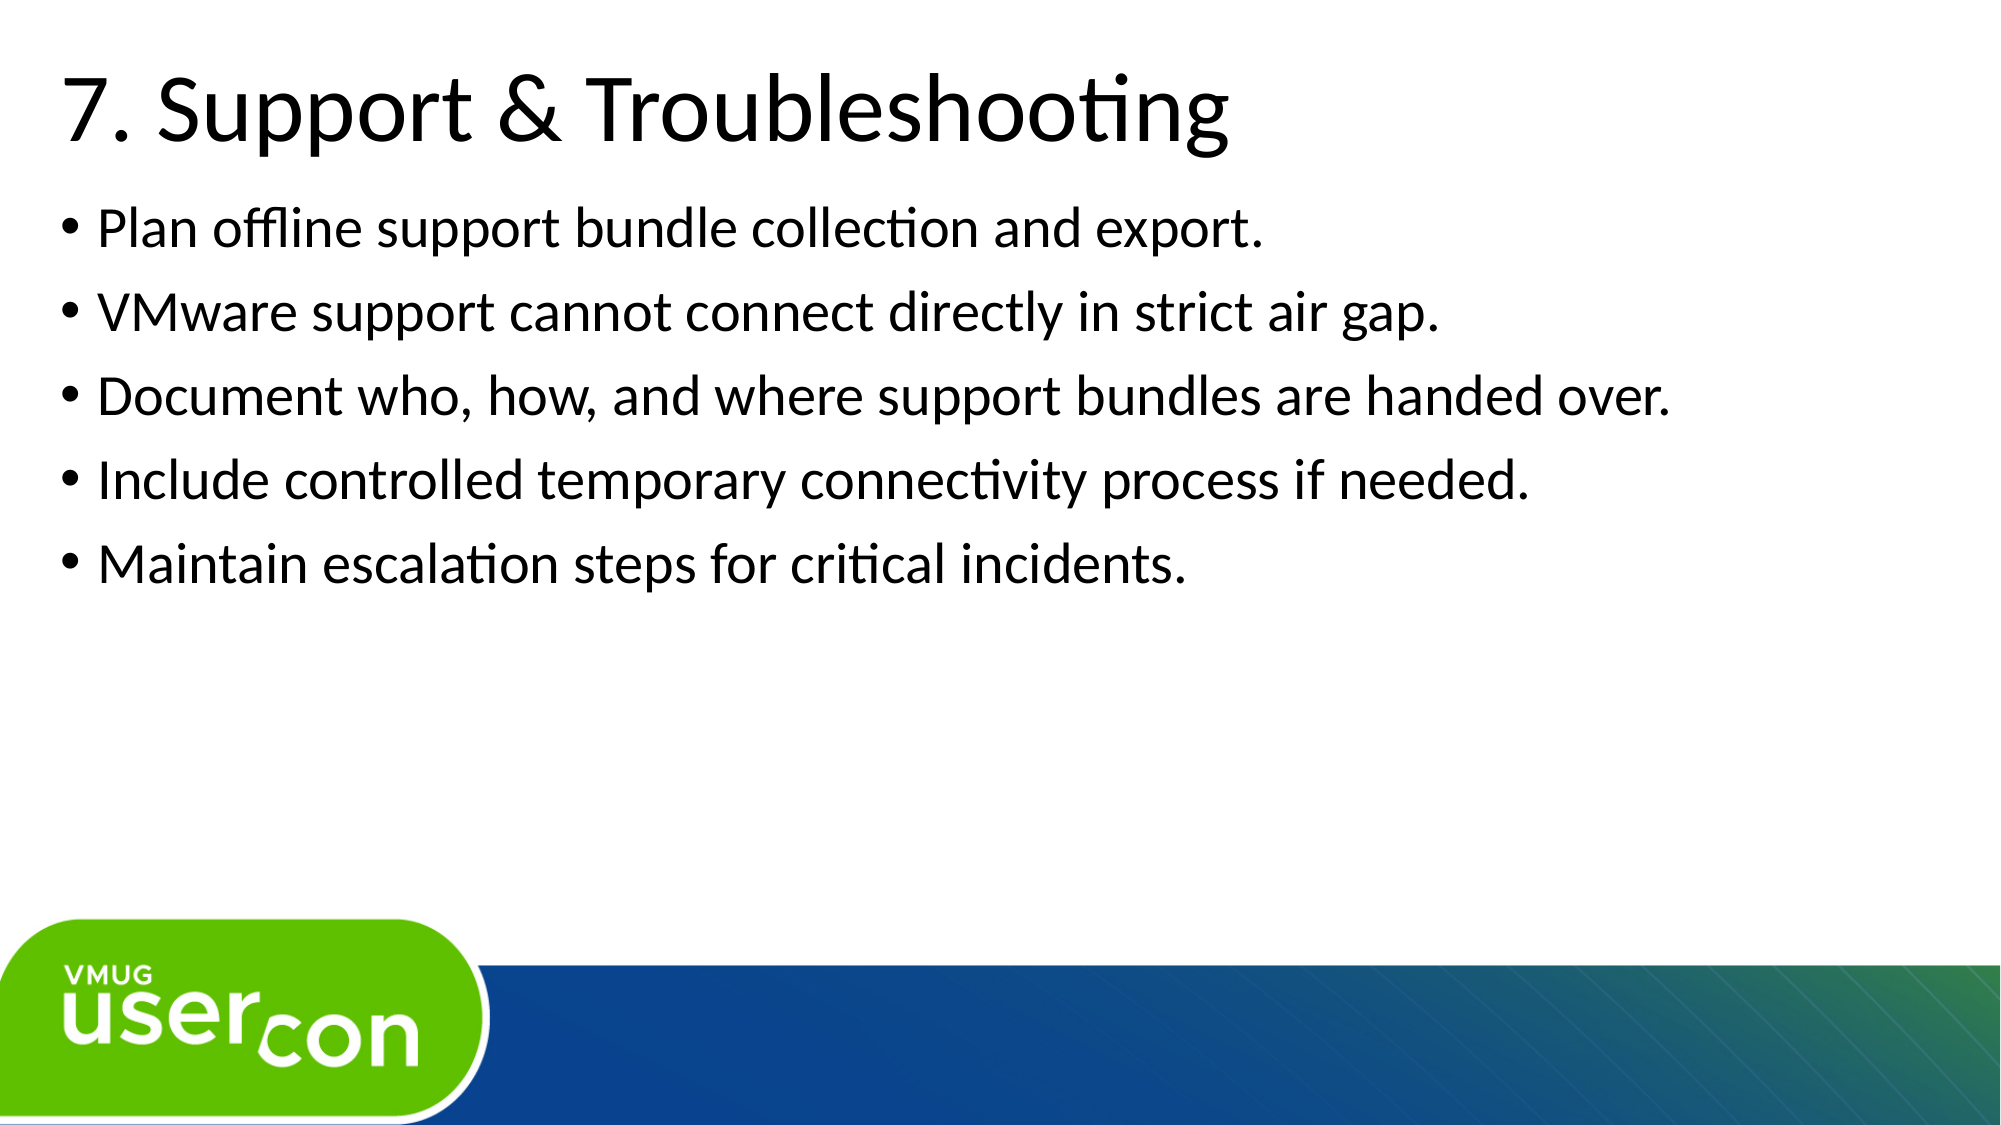

# 7. Support & Troubleshooting
Plan offline support bundle collection and export.
VMware support cannot connect directly in strict air gap.
Document who, how, and where support bundles are handed over.
Include controlled temporary connectivity process if needed.
Maintain escalation steps for critical incidents.